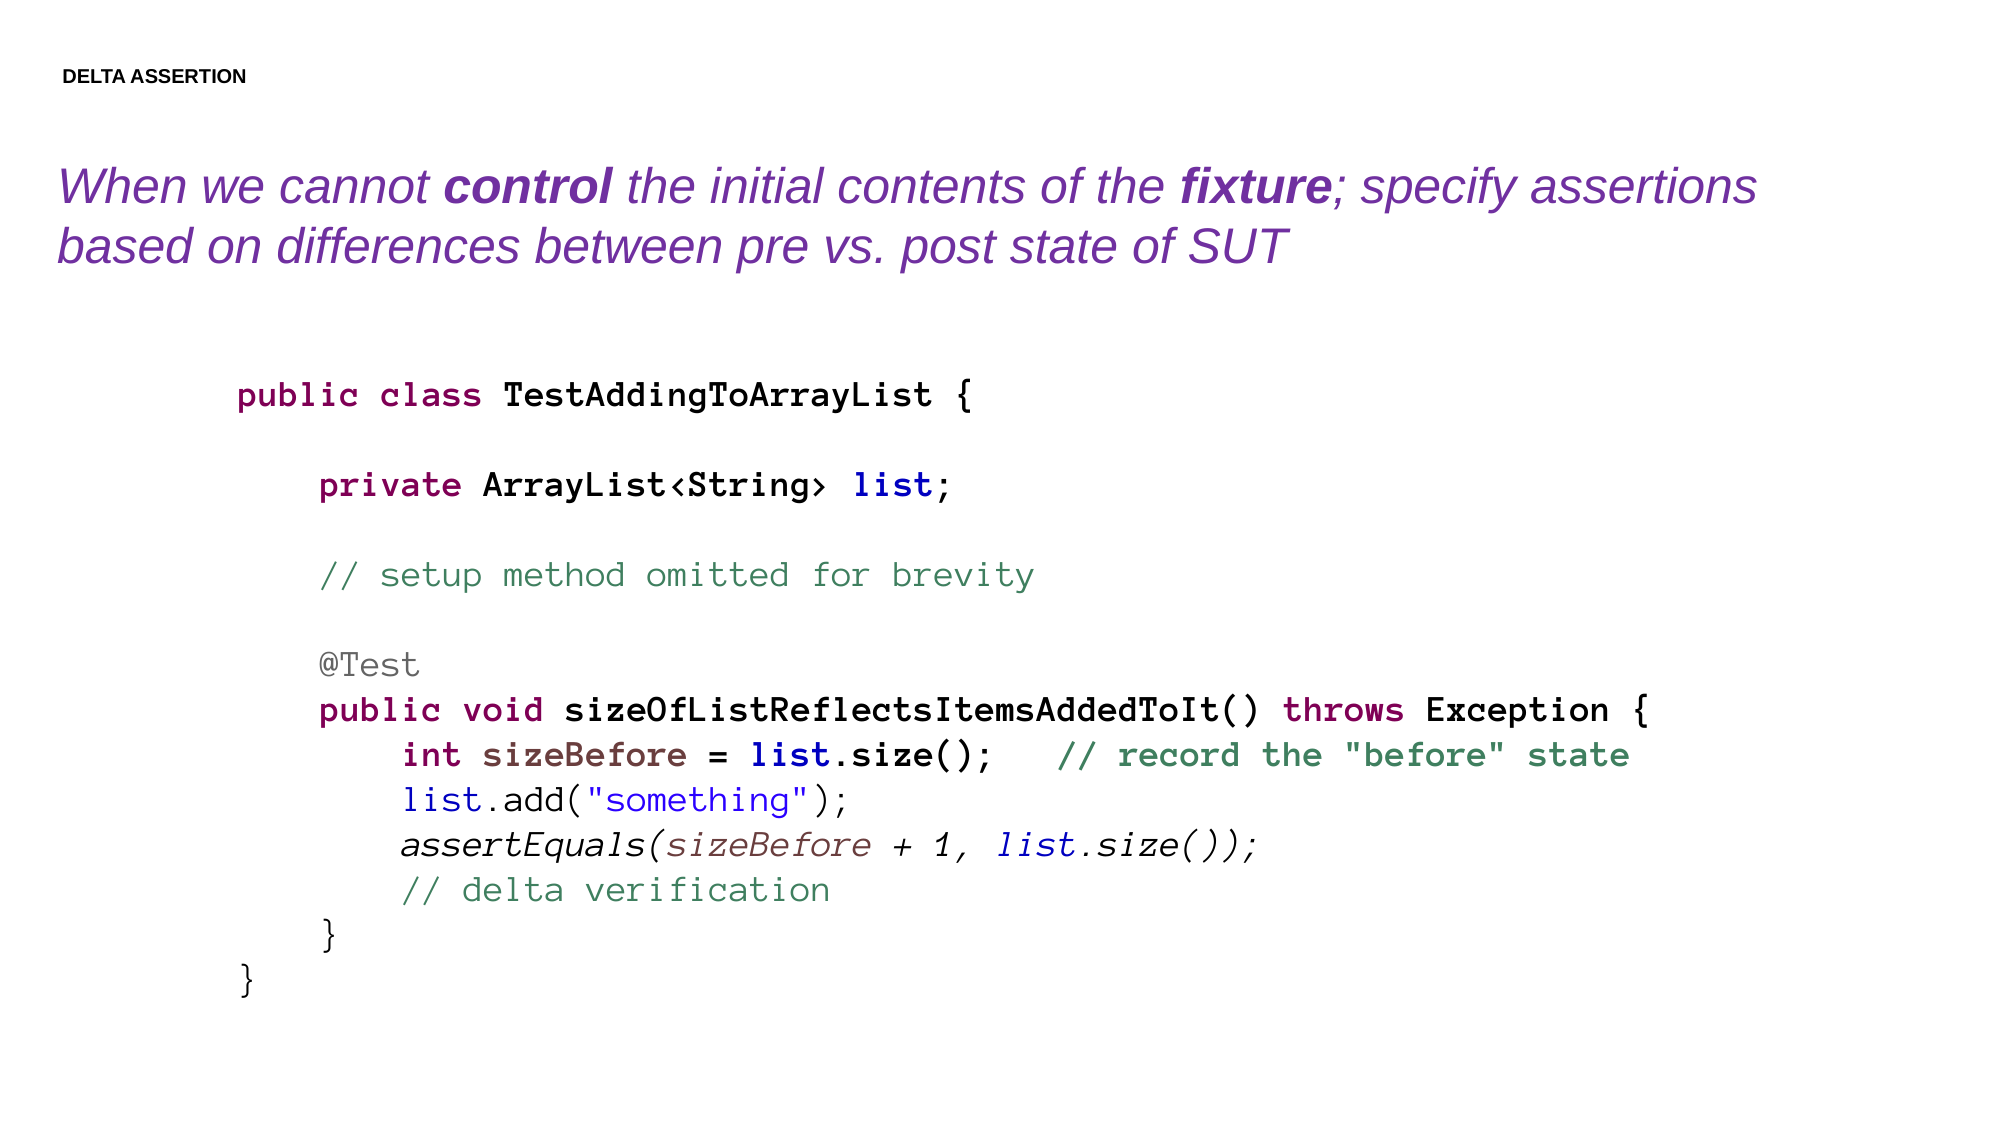

# delta Assertion
When we cannot control the initial contents of the fixture; specify assertions based on differences between pre vs. post state of SUT
public class TestAddingToArrayList {

    private ArrayList<String> list;

    // setup method omitted for brevity

    @Test
    public void sizeOfListReflectsItemsAddedToIt() throws Exception {
        int sizeBefore = list.size();   // record the "before" state
        list.add("something");
        assertEquals(sizeBefore + 1, list.size());
        // delta verification
    }
}